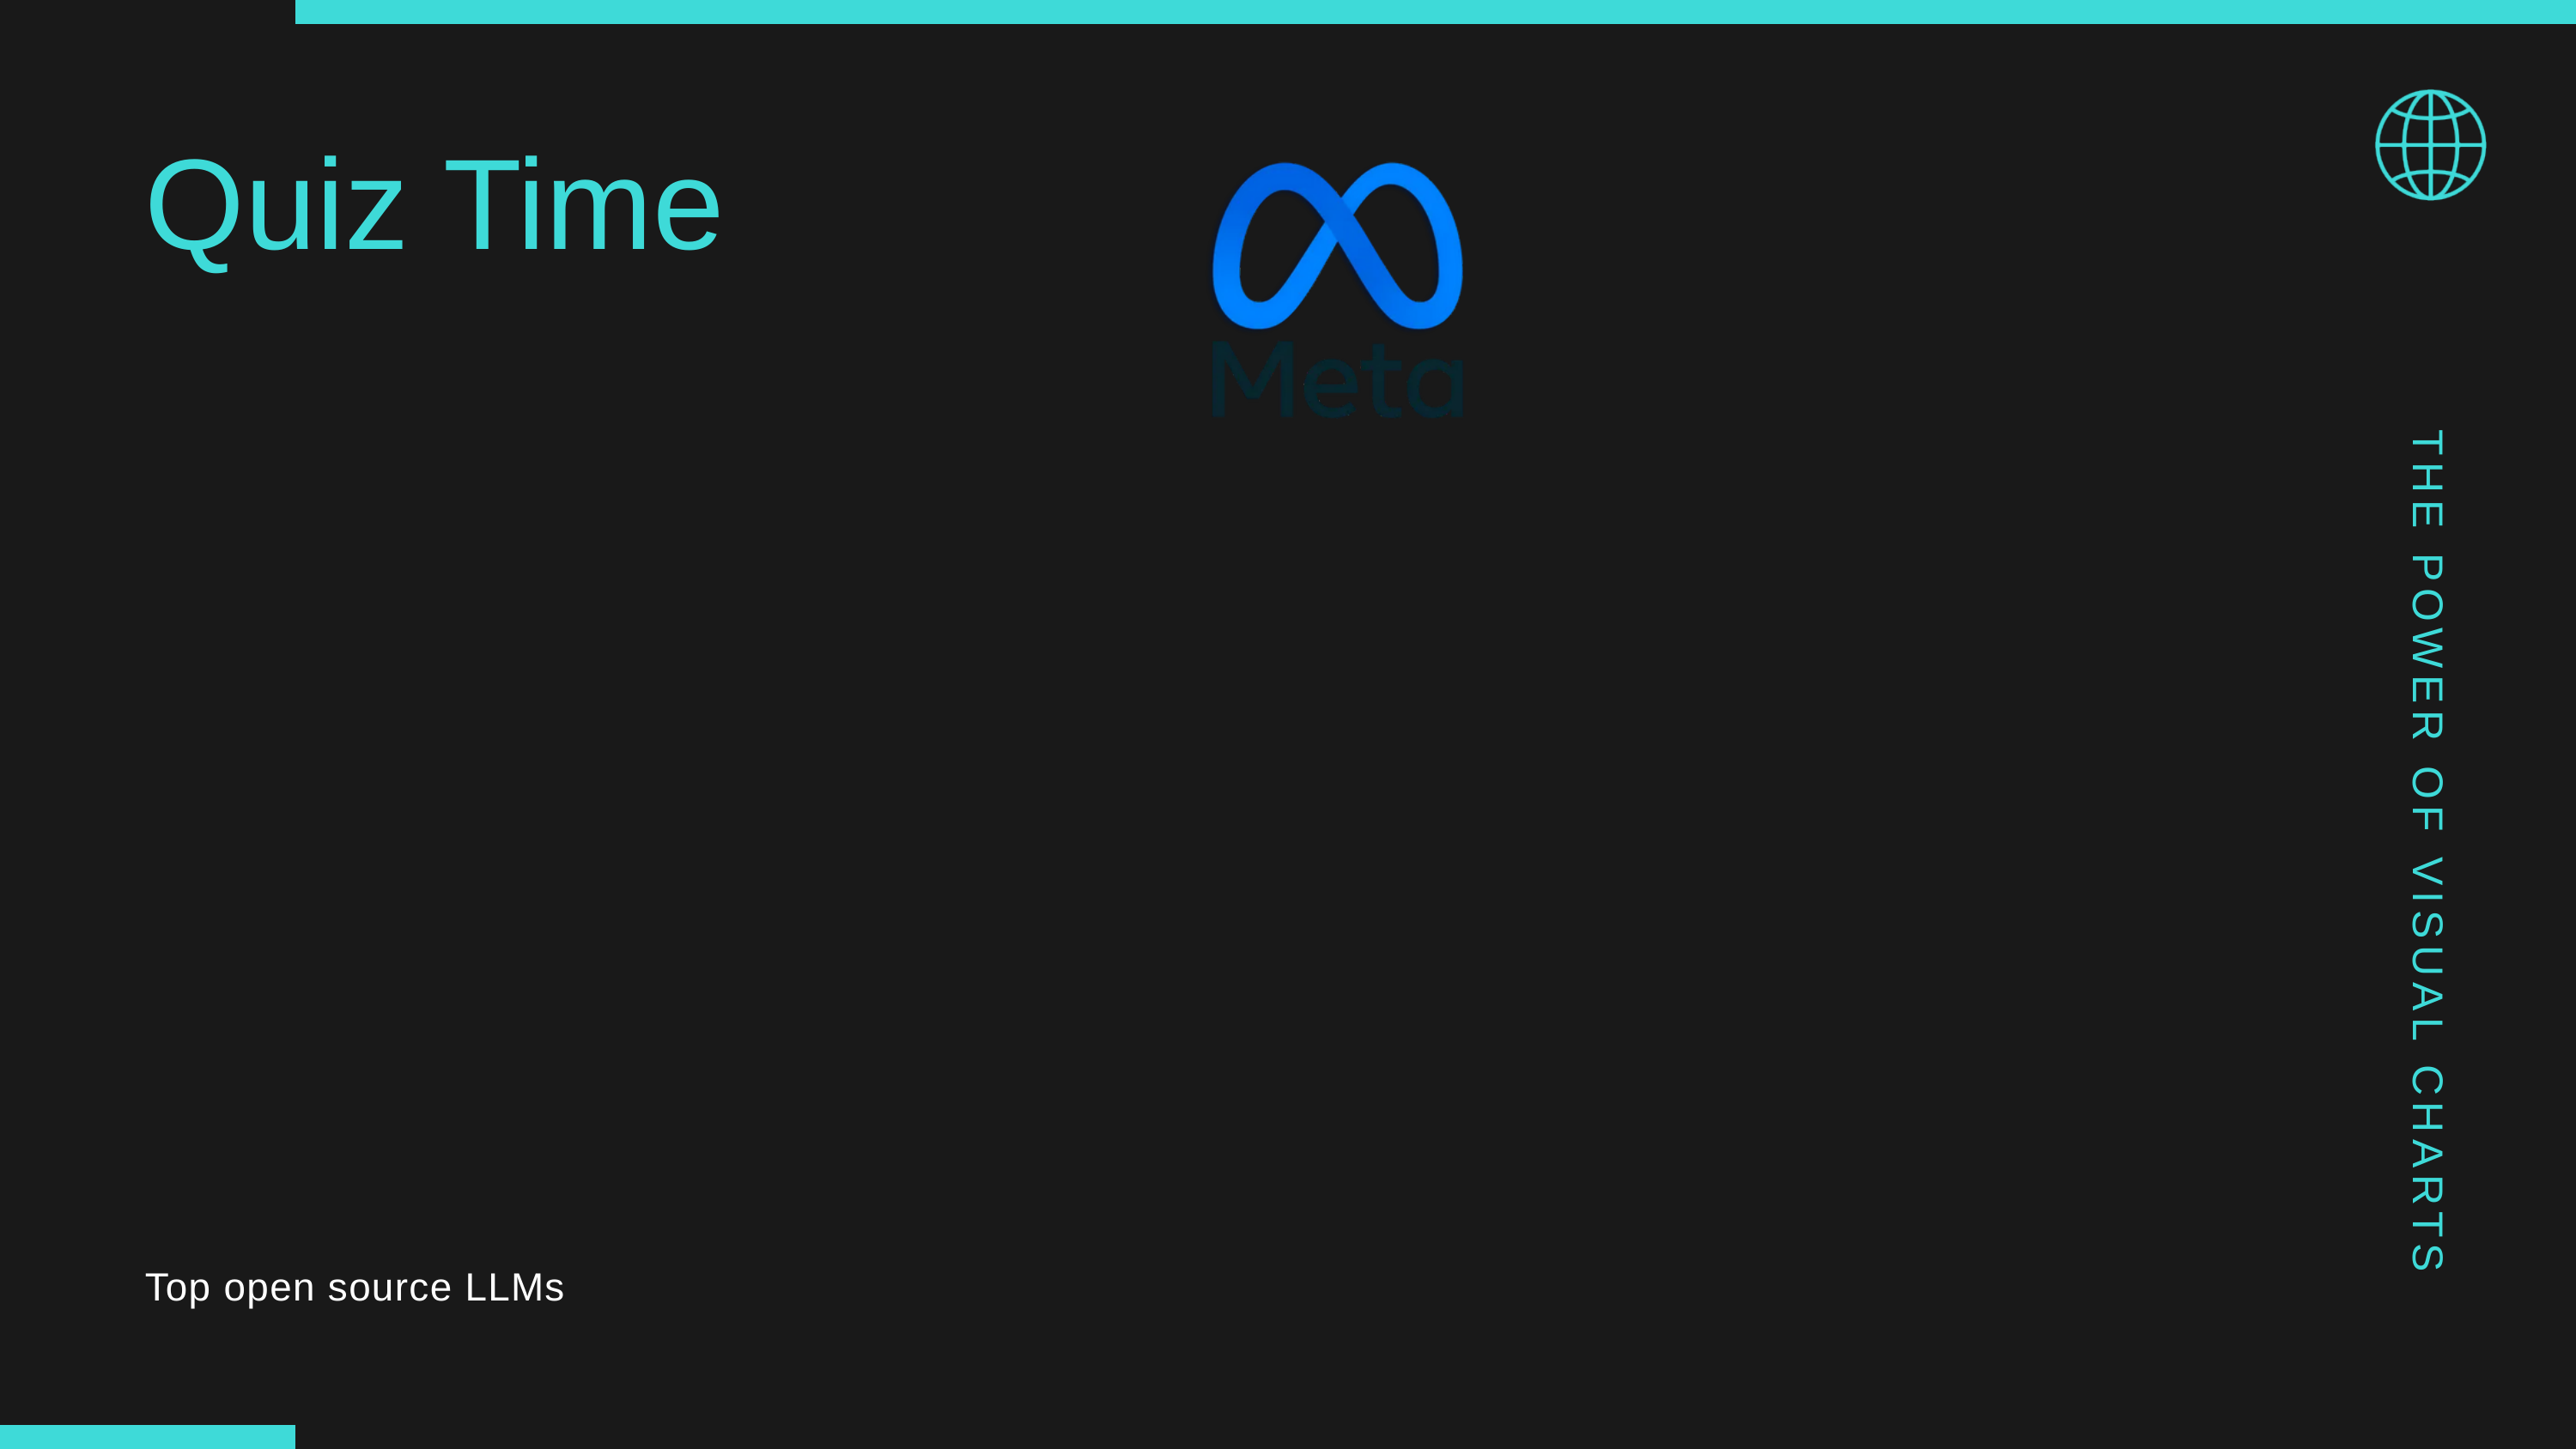

Quiz Time

THE POWER OF VISUAL CHARTS
Top open source LLMs